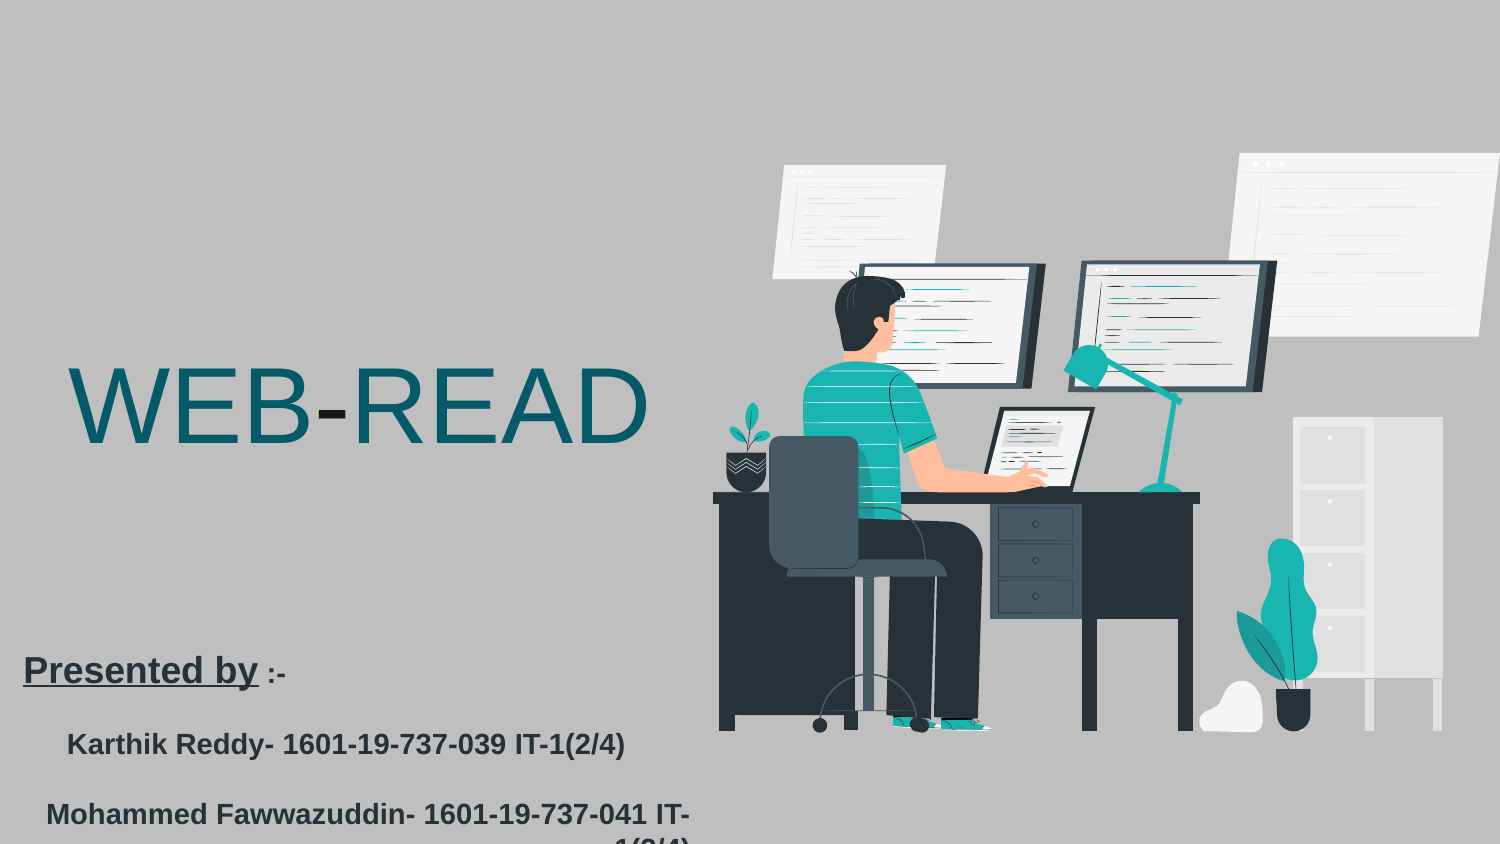

# WEB-READ
  Presented by :-

Karthik Reddy- 1601-19-737-039 IT-1(2/4)

Mohammed Fawwazuddin- 1601-19-737-041 IT-1(2/4)